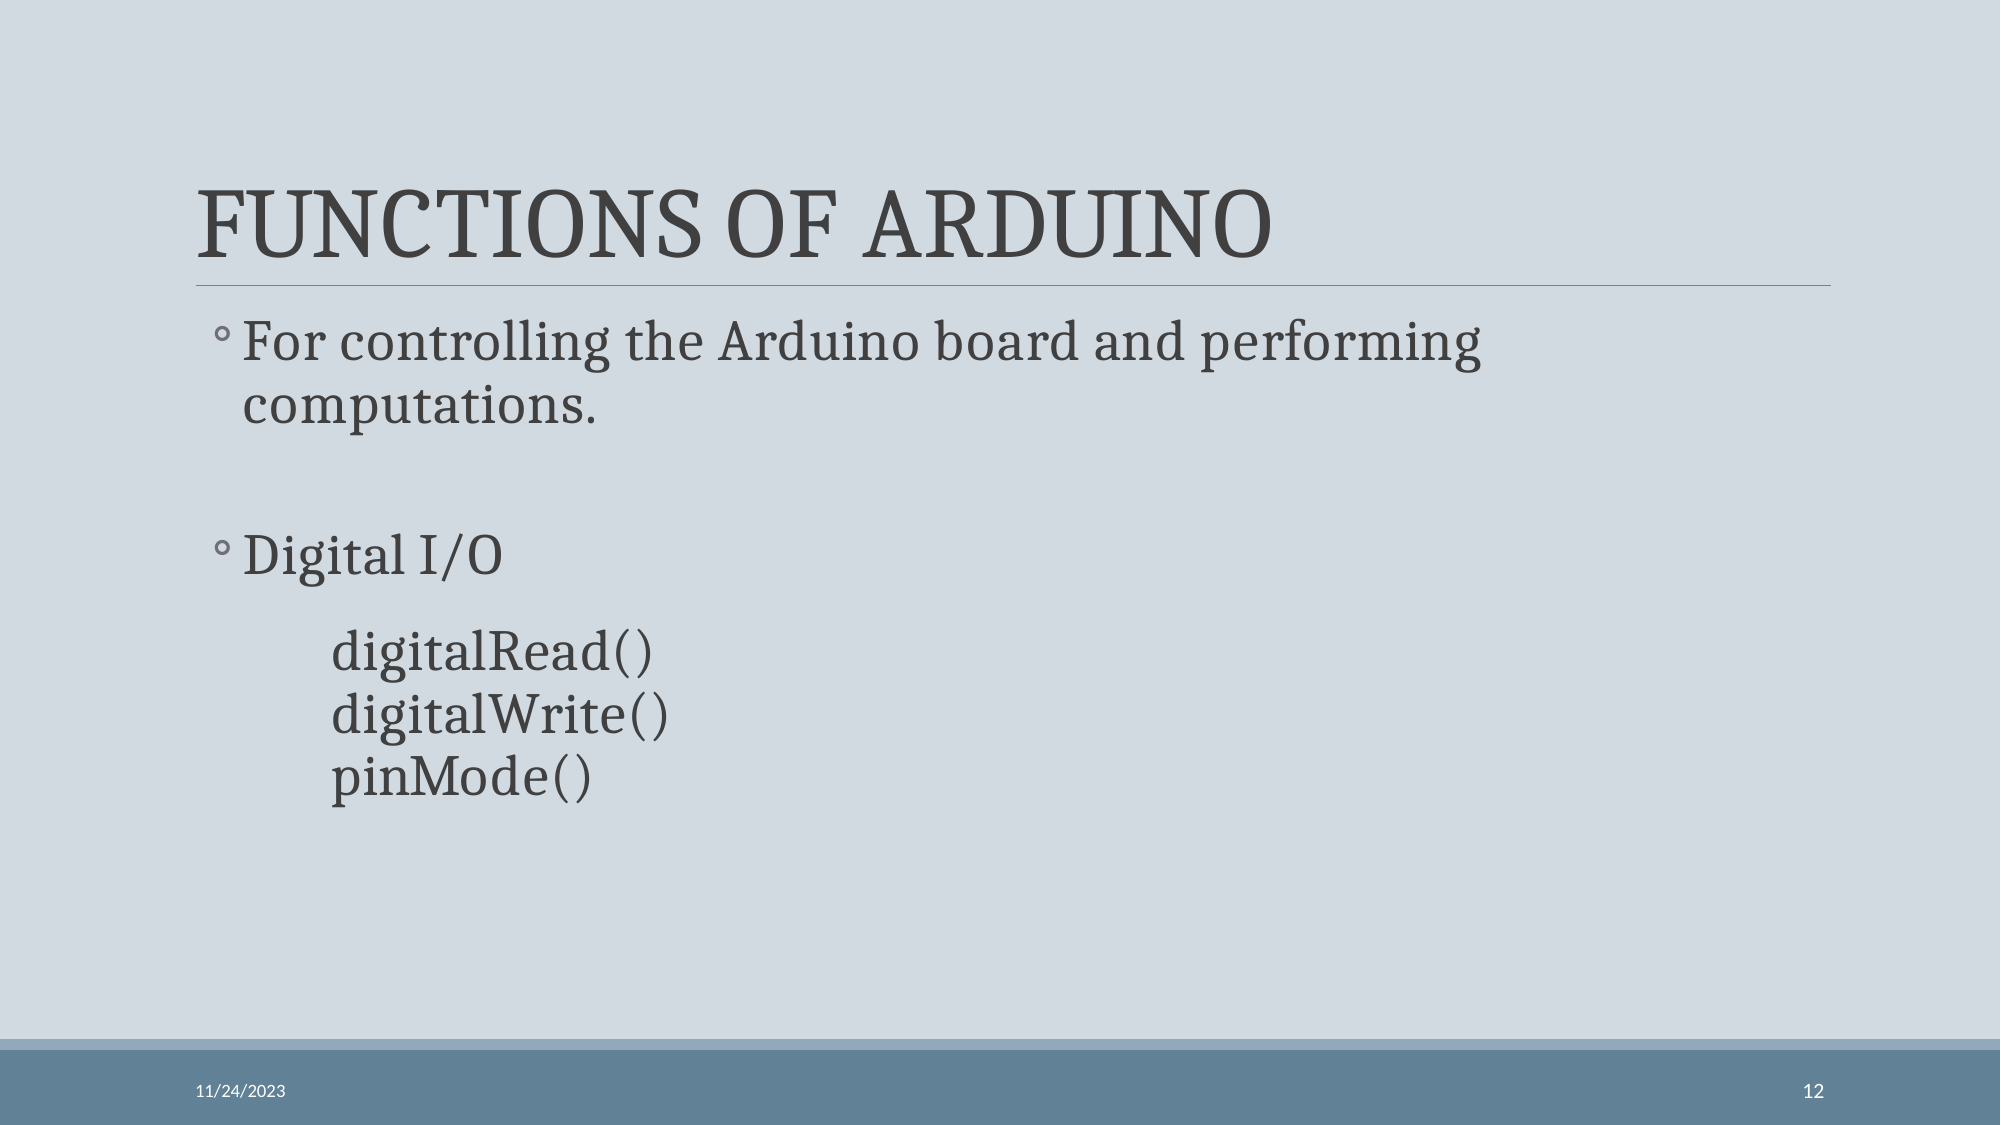

# FUNCTIONS of arduino
For controlling the Arduino board and performing computations.

Digital I/O
	digitalRead() 
	digitalWrite() 
	pinMode()

11/24/2023
12